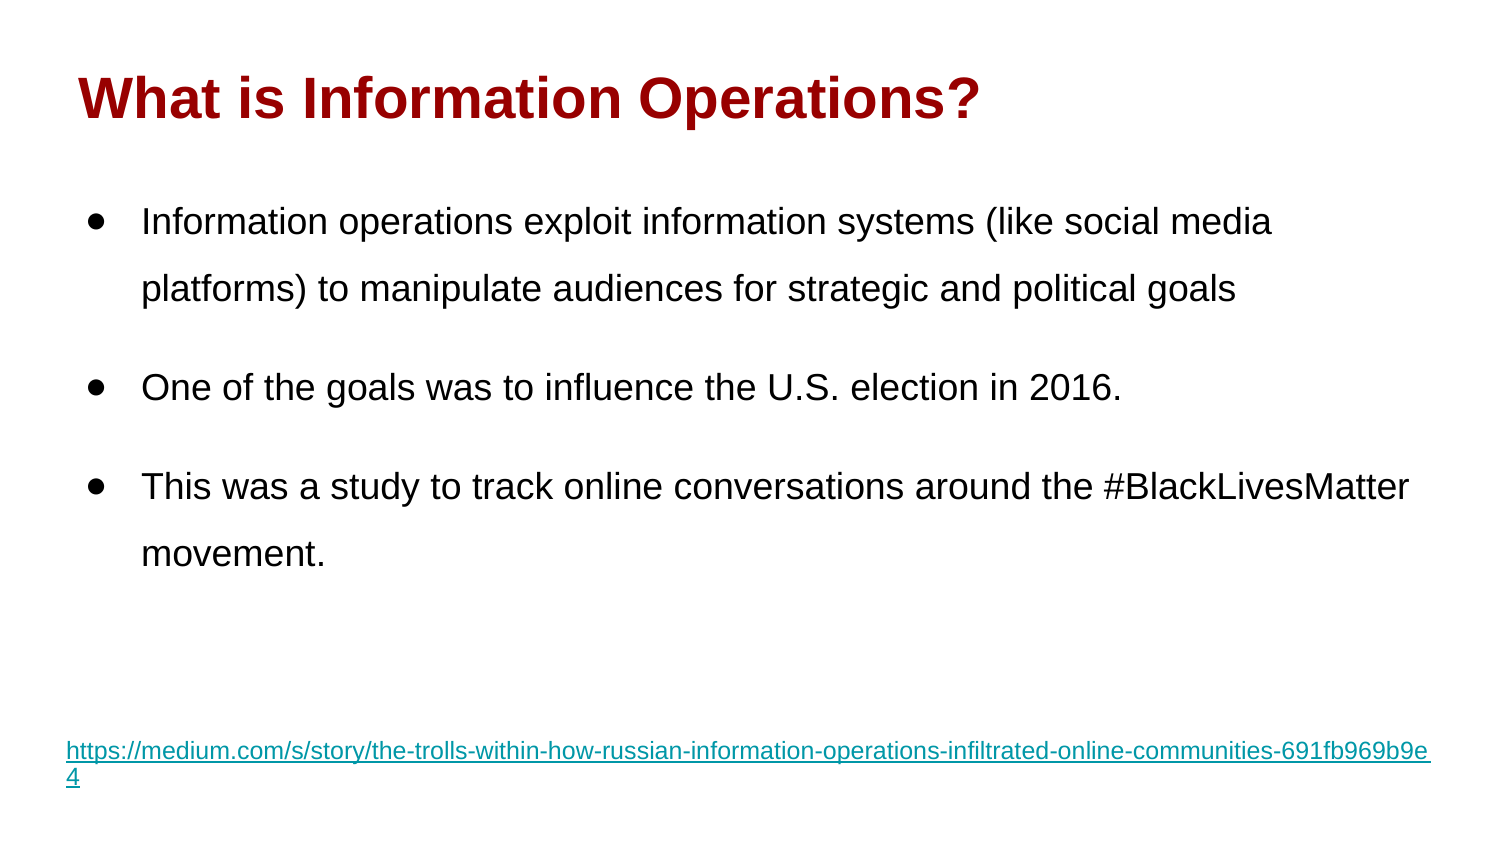

What is Information Operations?
Information operations exploit information systems (like social media platforms) to manipulate audiences for strategic and political goals
One of the goals was to influence the U.S. election in 2016.
This was a study to track online conversations around the #BlackLivesMatter movement.

https://medium.com/s/story/the-trolls-within-how-russian-information-operations-infiltrated-online-communities-691fb969b9e4